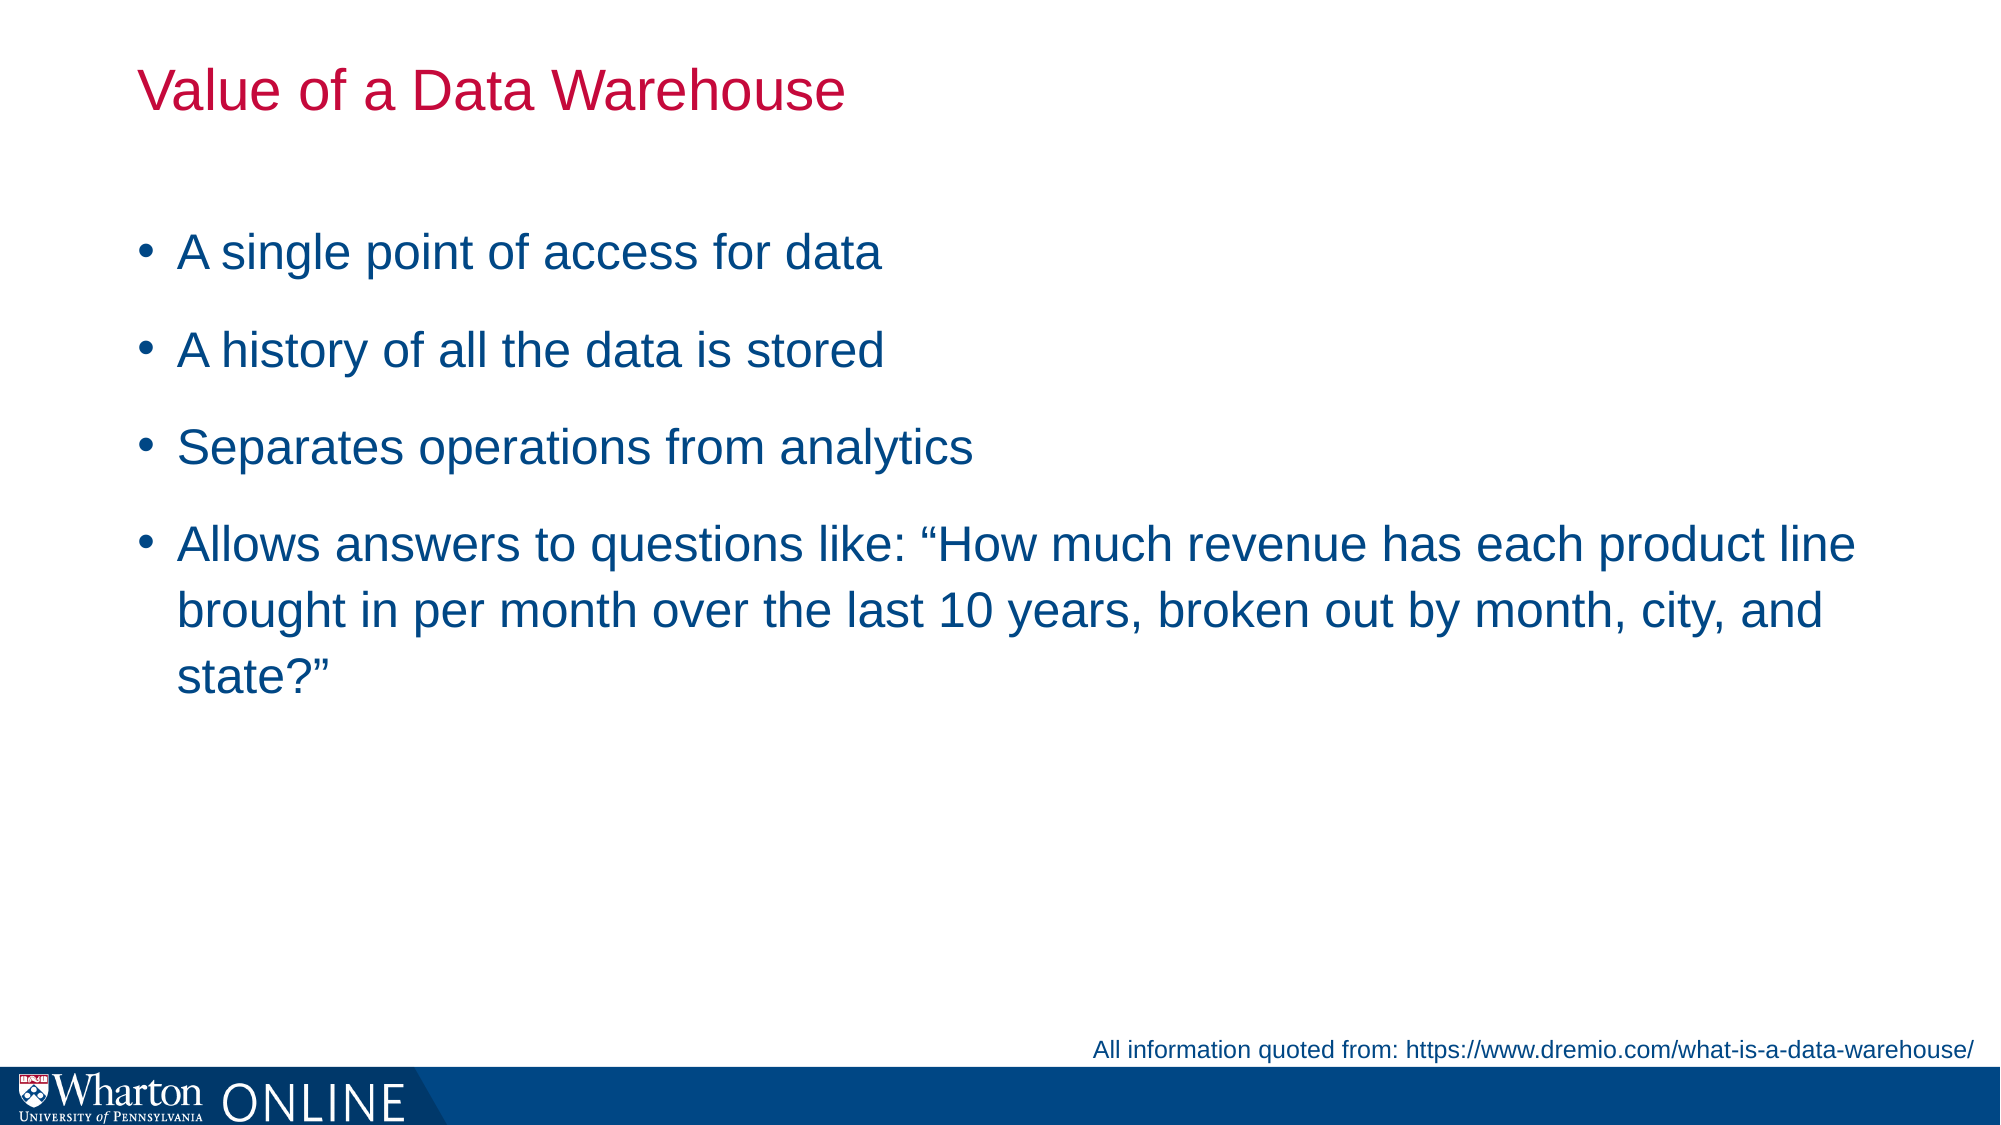

# Value of a Data Warehouse
A single point of access for data
A history of all the data is stored
Separates operations from analytics
Allows answers to questions like: “How much revenue has each product line brought in per month over the last 10 years, broken out by month, city, and state?”
All information quoted from: https://www.dremio.com/what-is-a-data-warehouse/